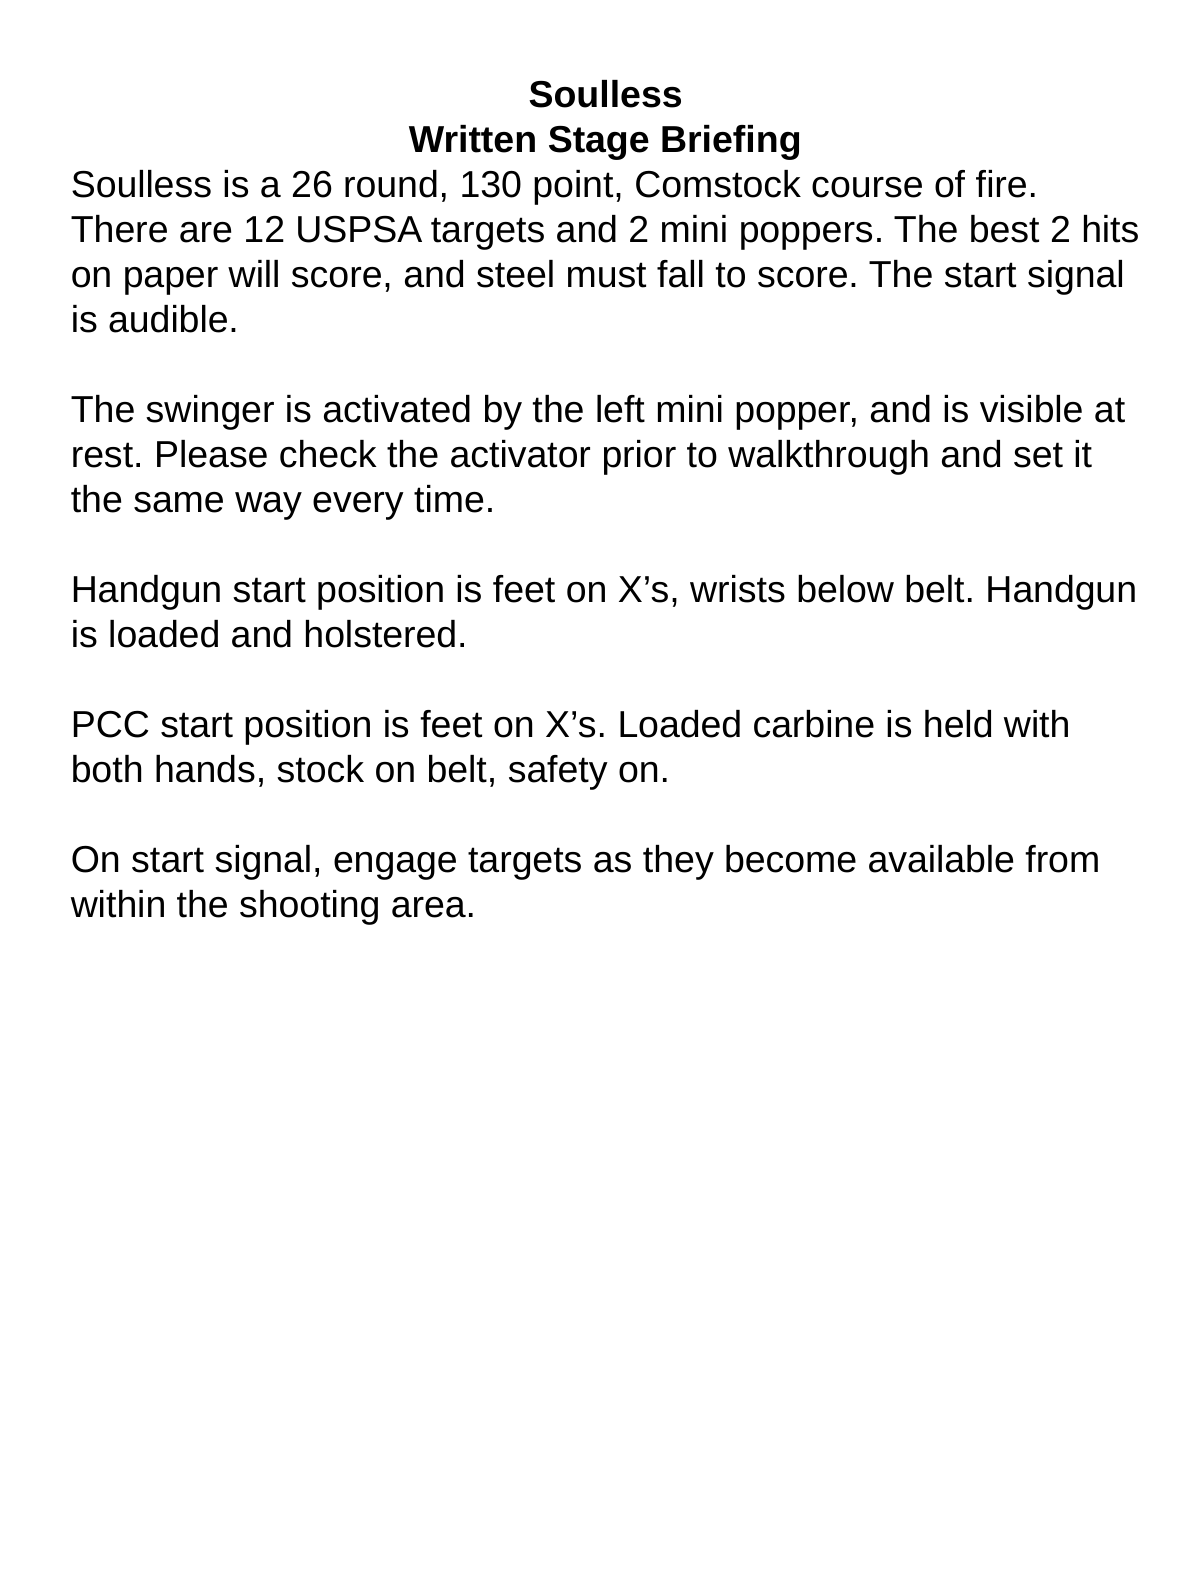

Soulless
Written Stage Briefing
Soulless is a 26 round, 130 point, Comstock course of fire. There are 12 USPSA targets and 2 mini poppers. The best 2 hits on paper will score, and steel must fall to score. The start signal is audible.

The swinger is activated by the left mini popper, and is visible at rest. Please check the activator prior to walkthrough and set it the same way every time.

Handgun start position is feet on X’s, wrists below belt. Handgun is loaded and holstered.

PCC start position is feet on X’s. Loaded carbine is held with both hands, stock on belt, safety on.

On start signal, engage targets as they become available from within the shooting area.